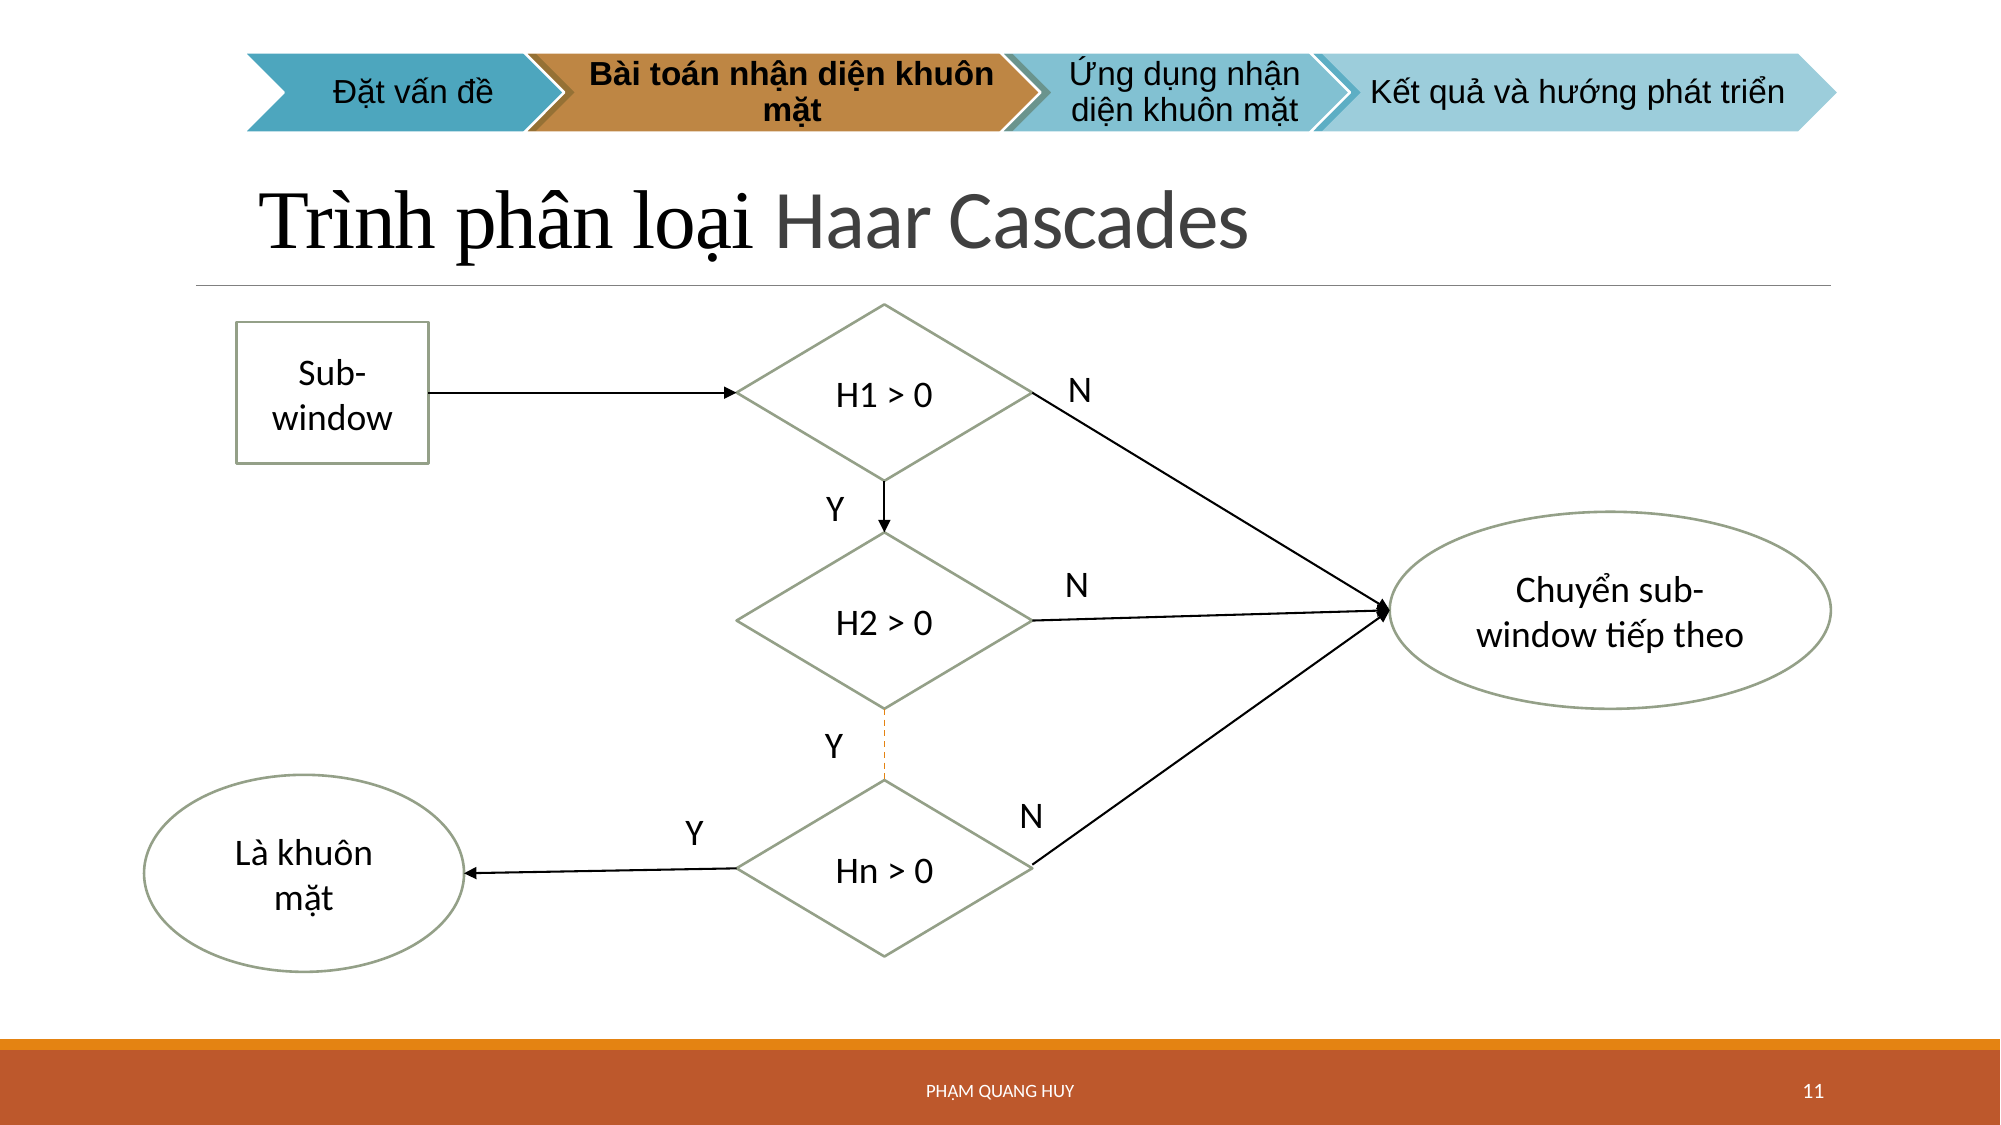

Đặt vấn đề
Bài toán nhận diện khuôn mặt
Ứng dụng nhận diện khuôn mặt
Kết quả và hướng phát triển
# Kết luận và hướng phát triển Trình phân loại Haar Cascades
H1 > 0
Sub-window
N
Y
Chuyển sub-window tiếp theo
H2 > 0
N
Y
Là khuôn mặt
Hn > 0
N
Y
Phạm Quang Huy
11